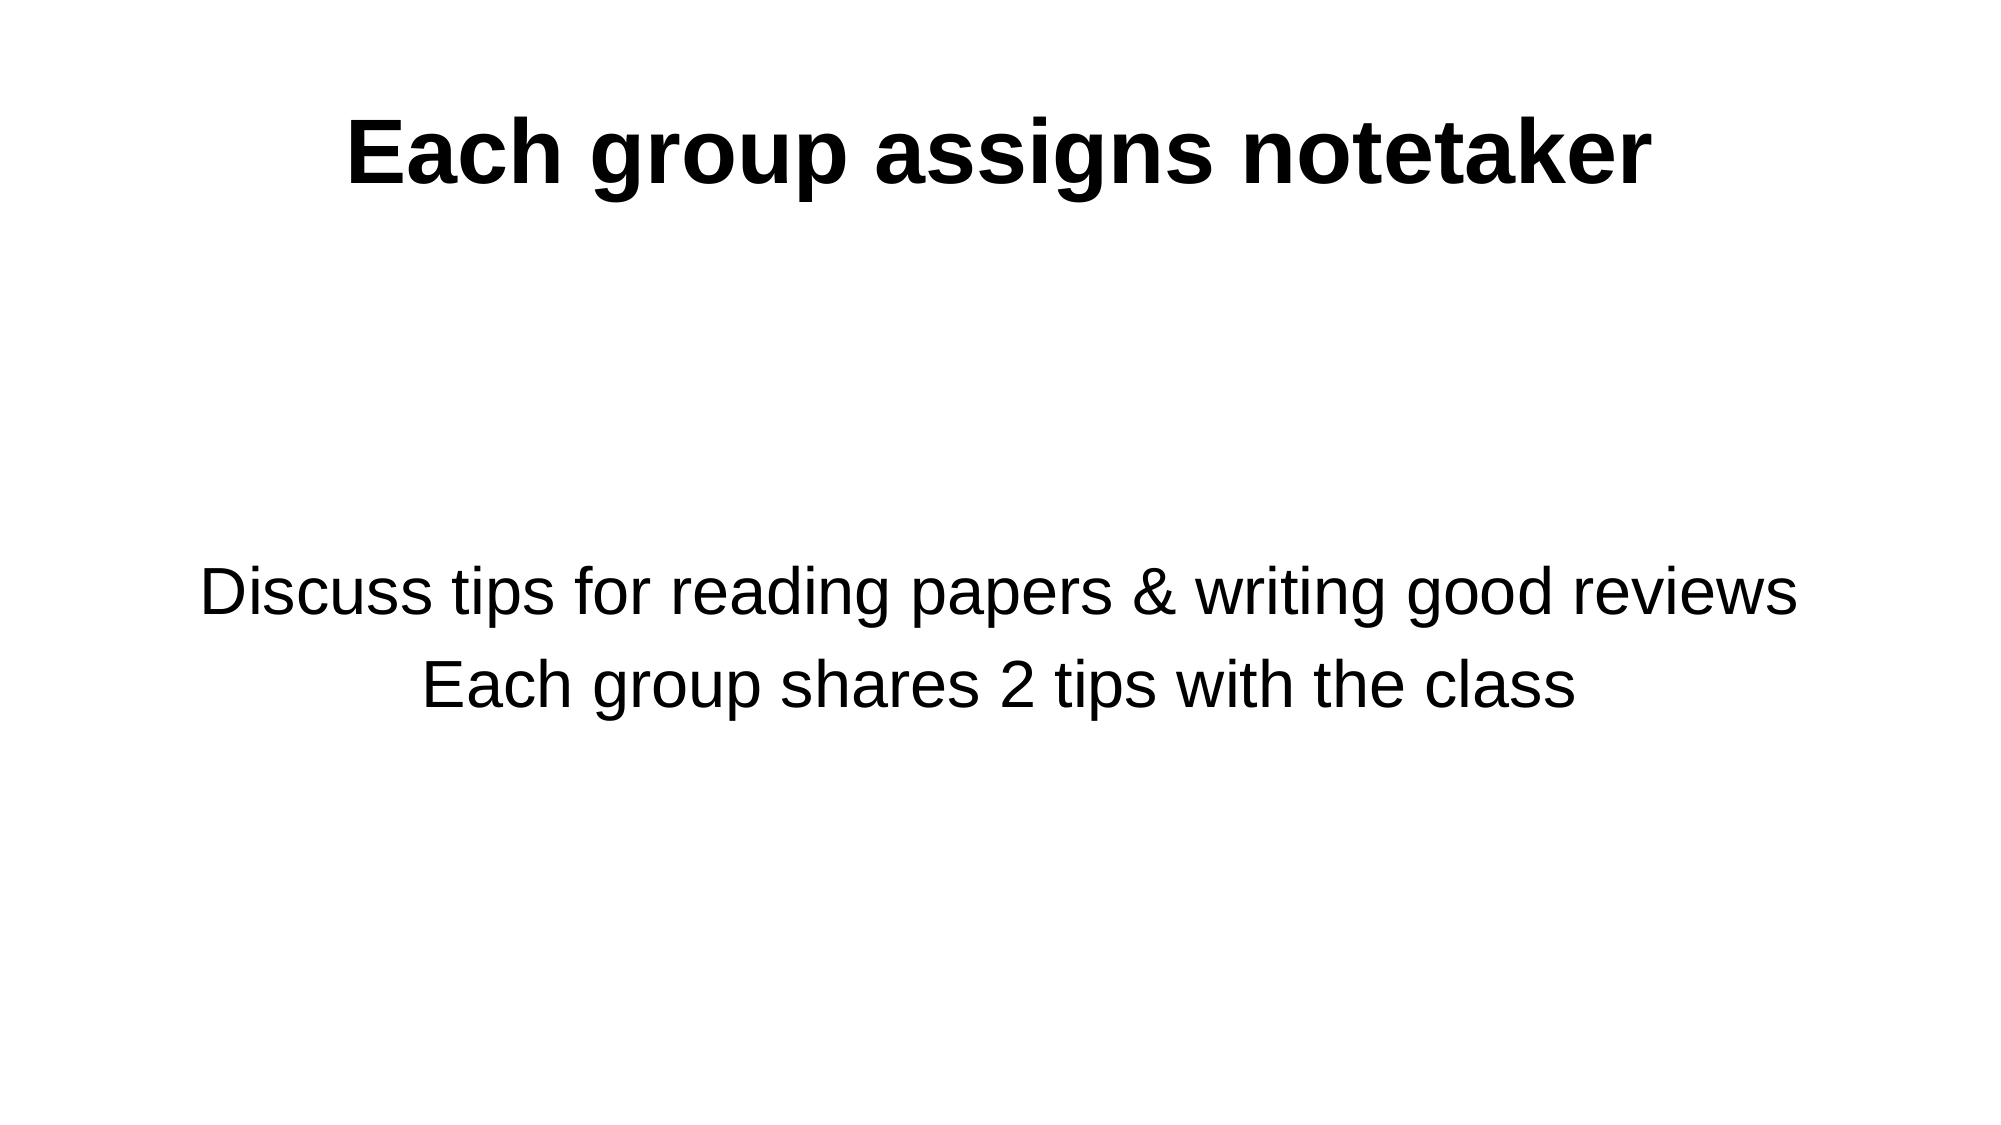

# Each group assigns notetaker

Discuss tips for reading papers & writing good reviews
Each group shares 2 tips with the class